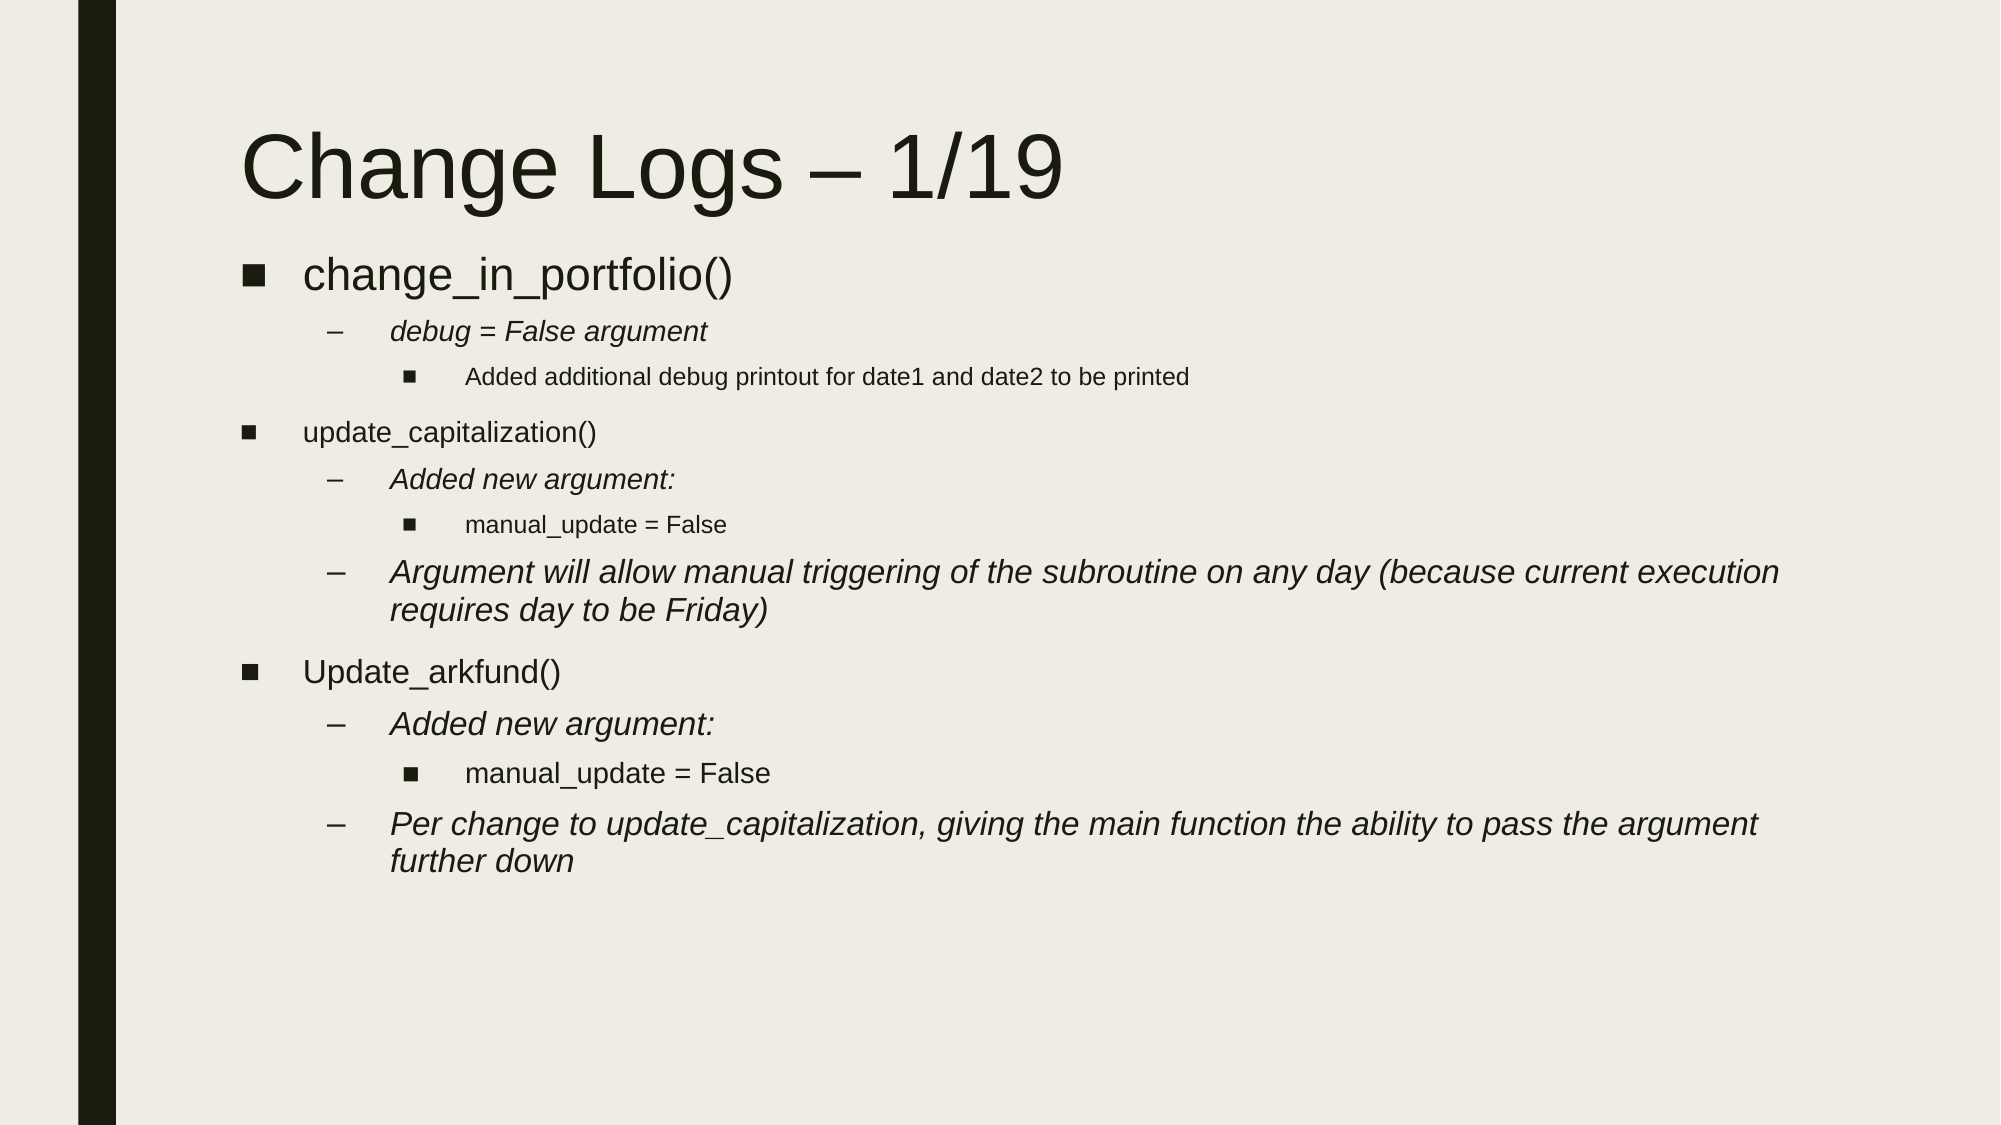

# Change Logs – 1/19
change_in_portfolio()
debug = False argument
Added additional debug printout for date1 and date2 to be printed
update_capitalization()
Added new argument:
manual_update = False
Argument will allow manual triggering of the subroutine on any day (because current execution requires day to be Friday)
Update_arkfund()
Added new argument:
manual_update = False
Per change to update_capitalization, giving the main function the ability to pass the argument further down